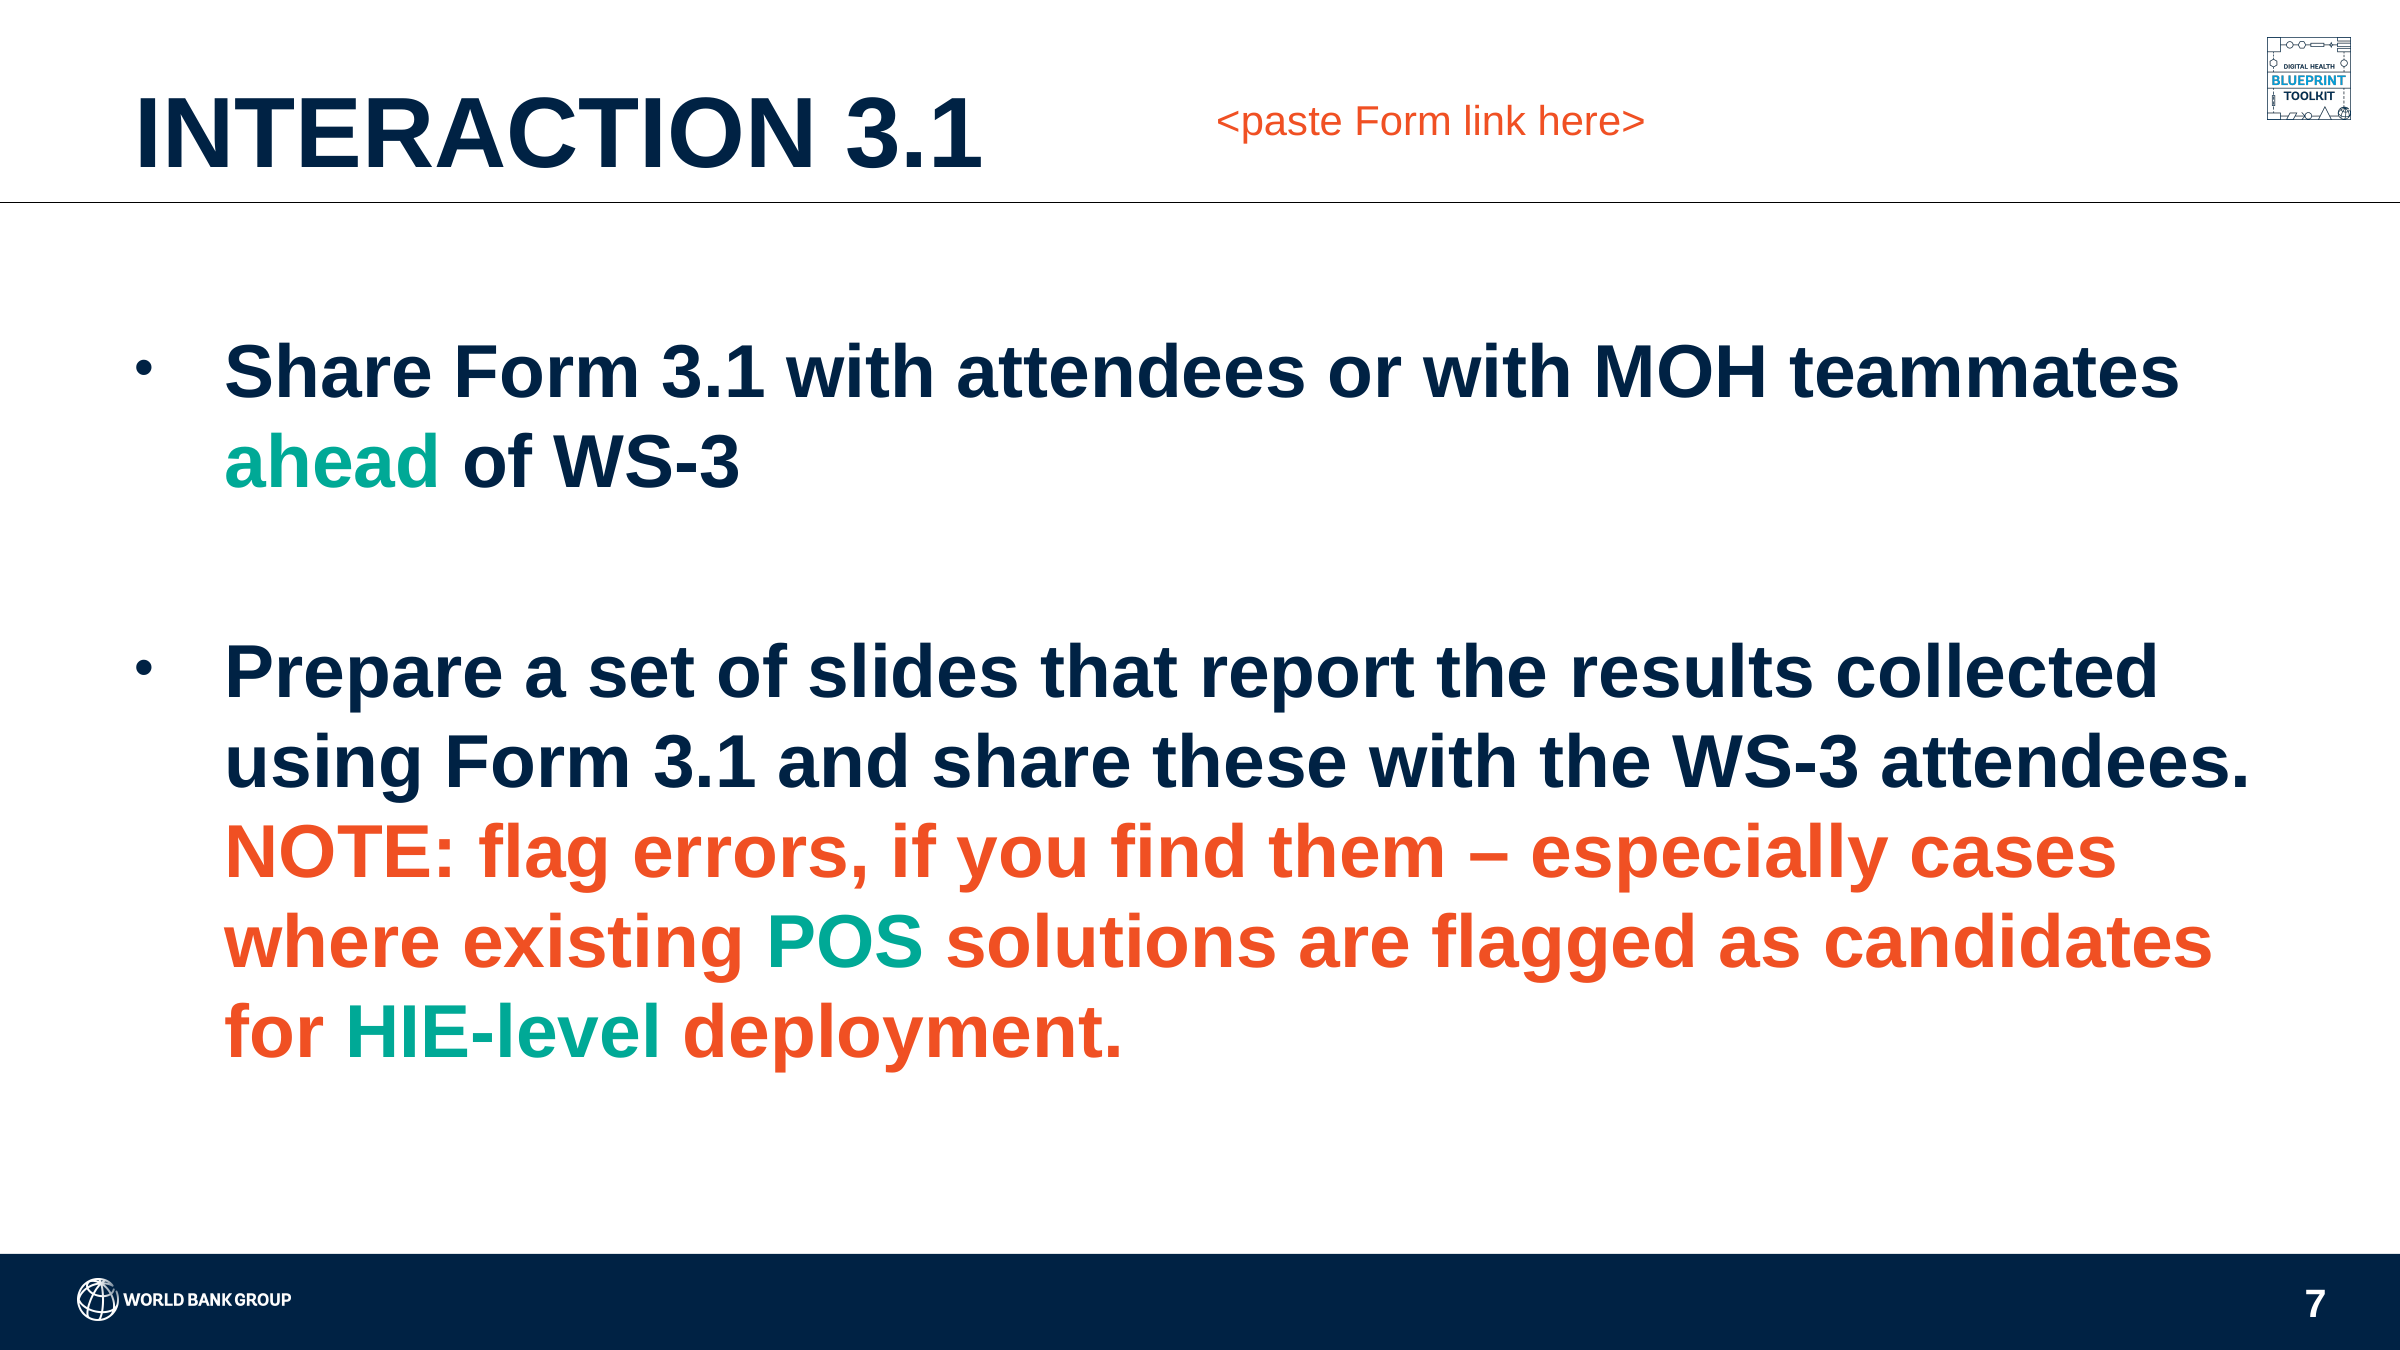

# INTERACTION 3.1
<paste Form link here>
Share Form 3.1 with attendees or with MOH teammates ahead of WS-3

Prepare a set of slides that report the results collected using Form 3.1 and share these with the WS-3 attendees. NOTE: flag errors, if you find them – especially cases where existing POS solutions are flagged as candidates for HIE-level deployment.
7